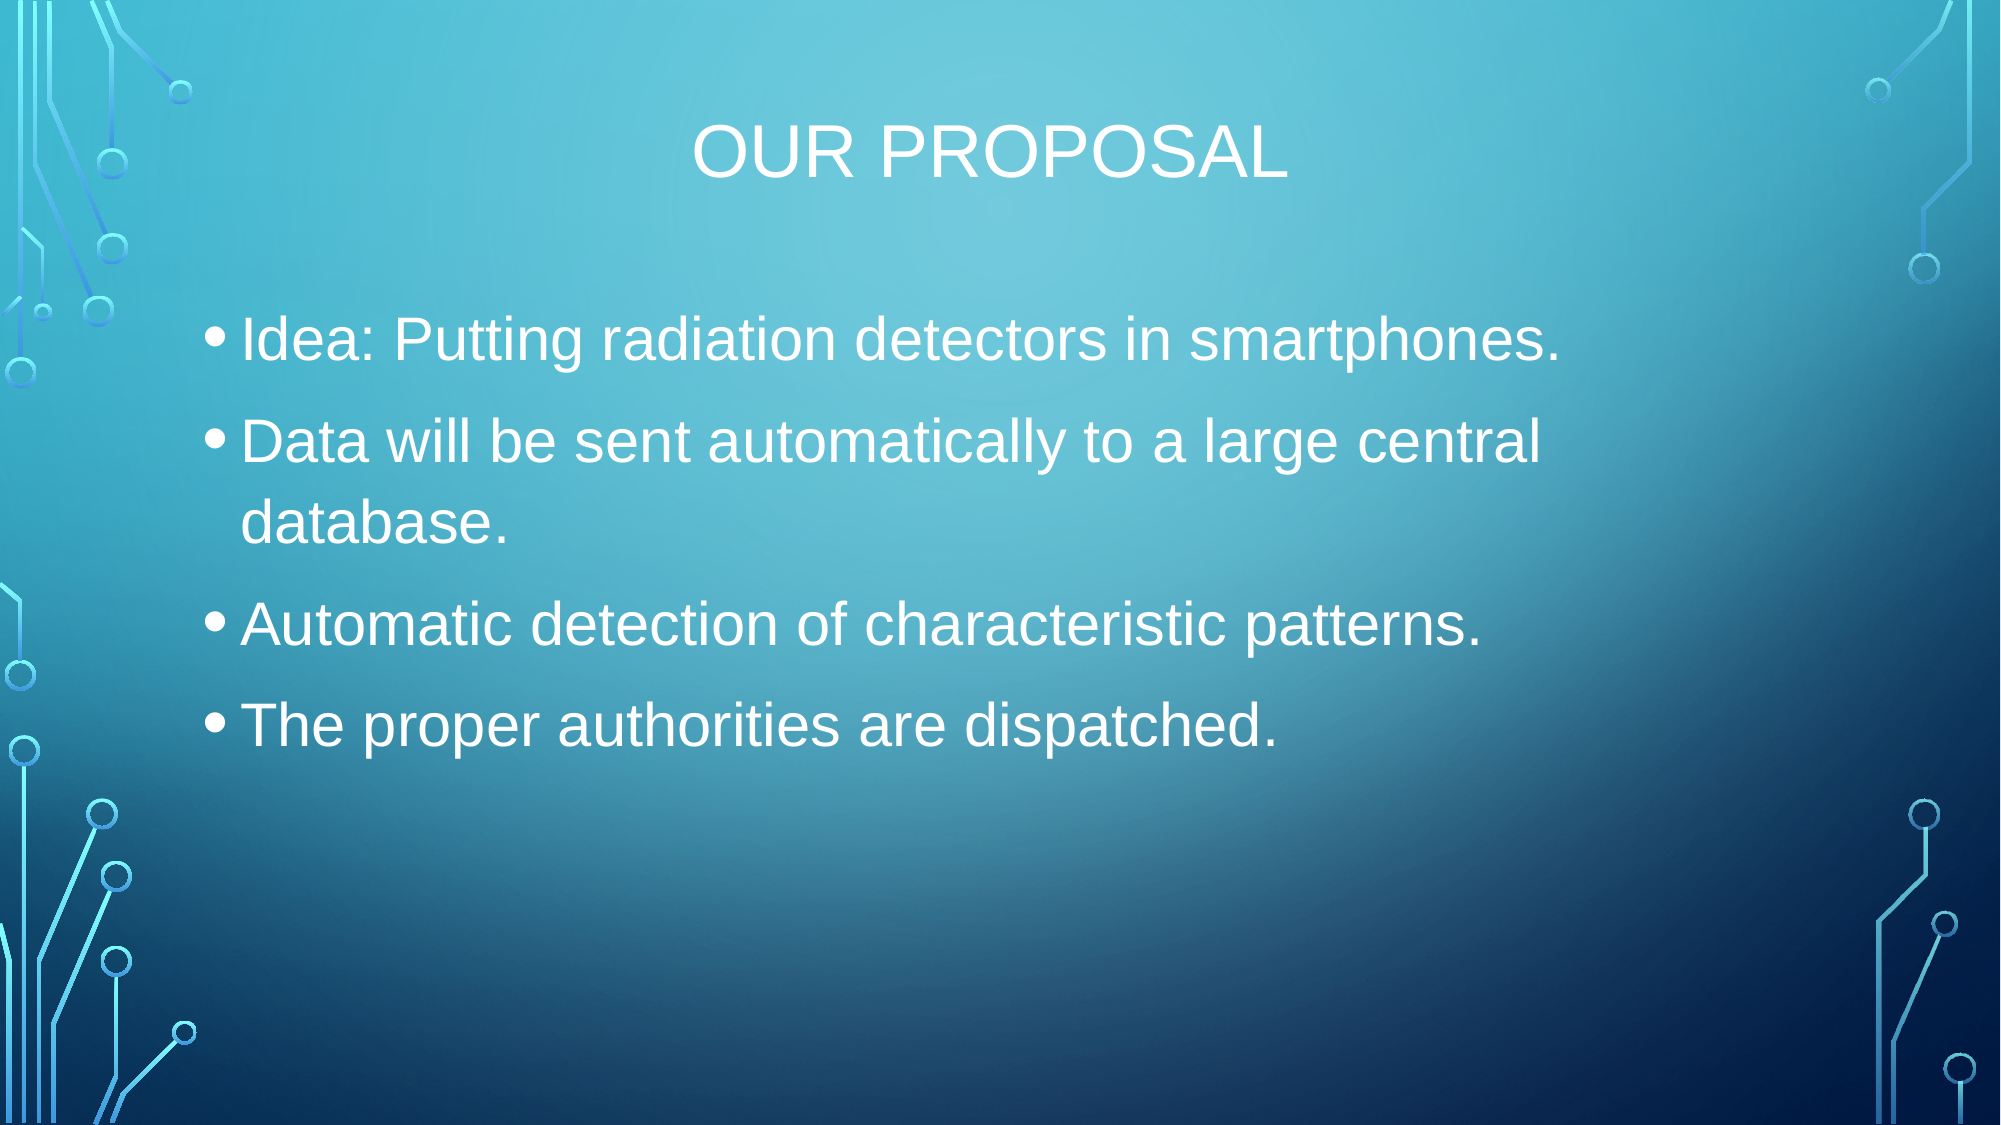

# OUR PROPOSAL
Idea: Putting radiation detectors in smartphones.
Data will be sent automatically to a large central database.
Automatic detection of characteristic patterns.
The proper authorities are dispatched.